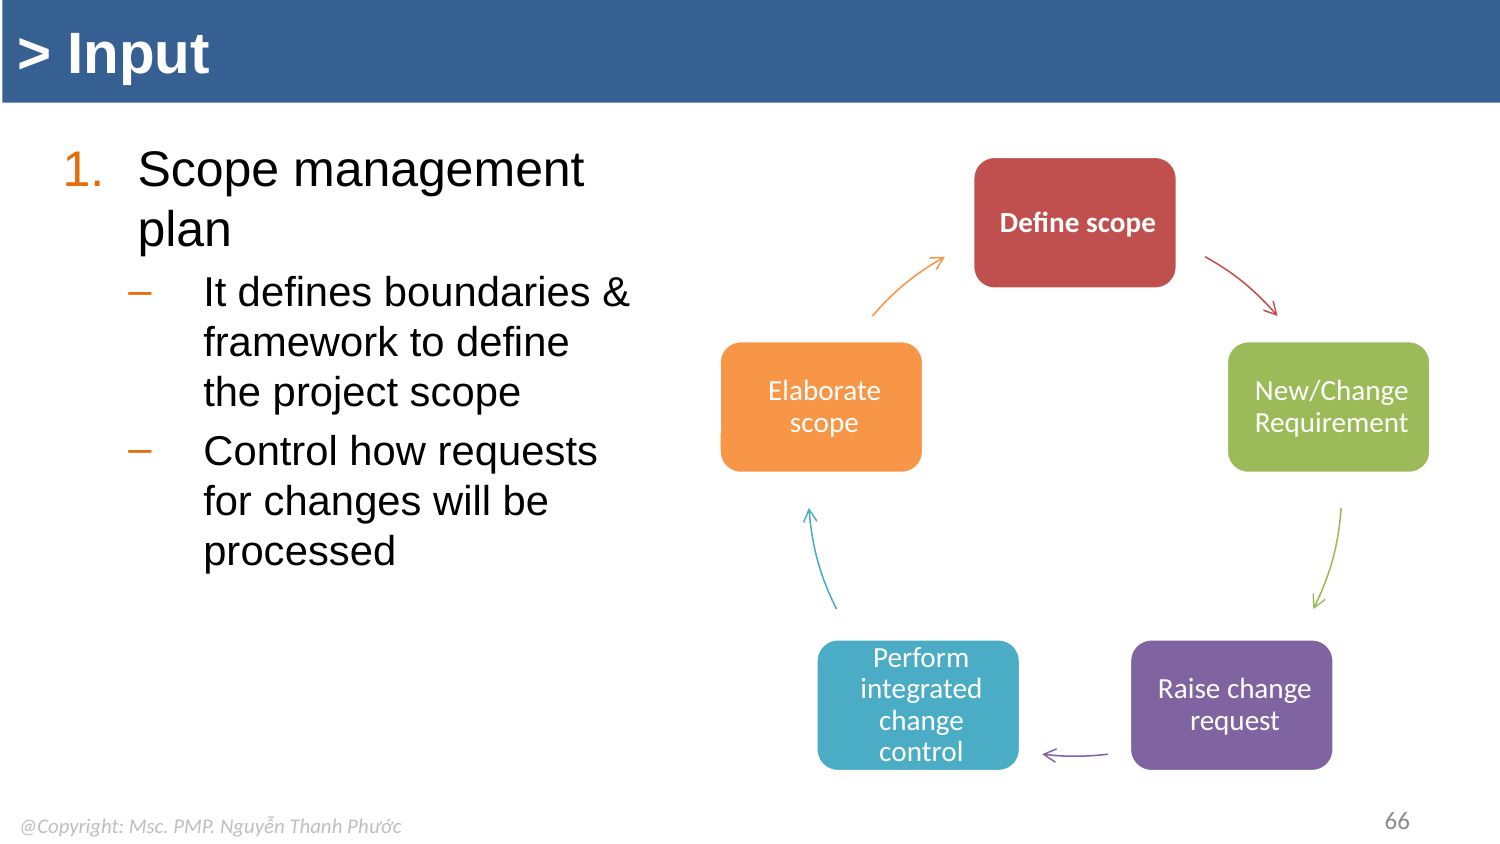

# > Input
Scope management plan
It defines boundaries & framework to define the project scope
Control how requests for changes will be processed

Define scope
New/Change Requirement
Raise change request
Perform integrated change control
Elaborate scope
66